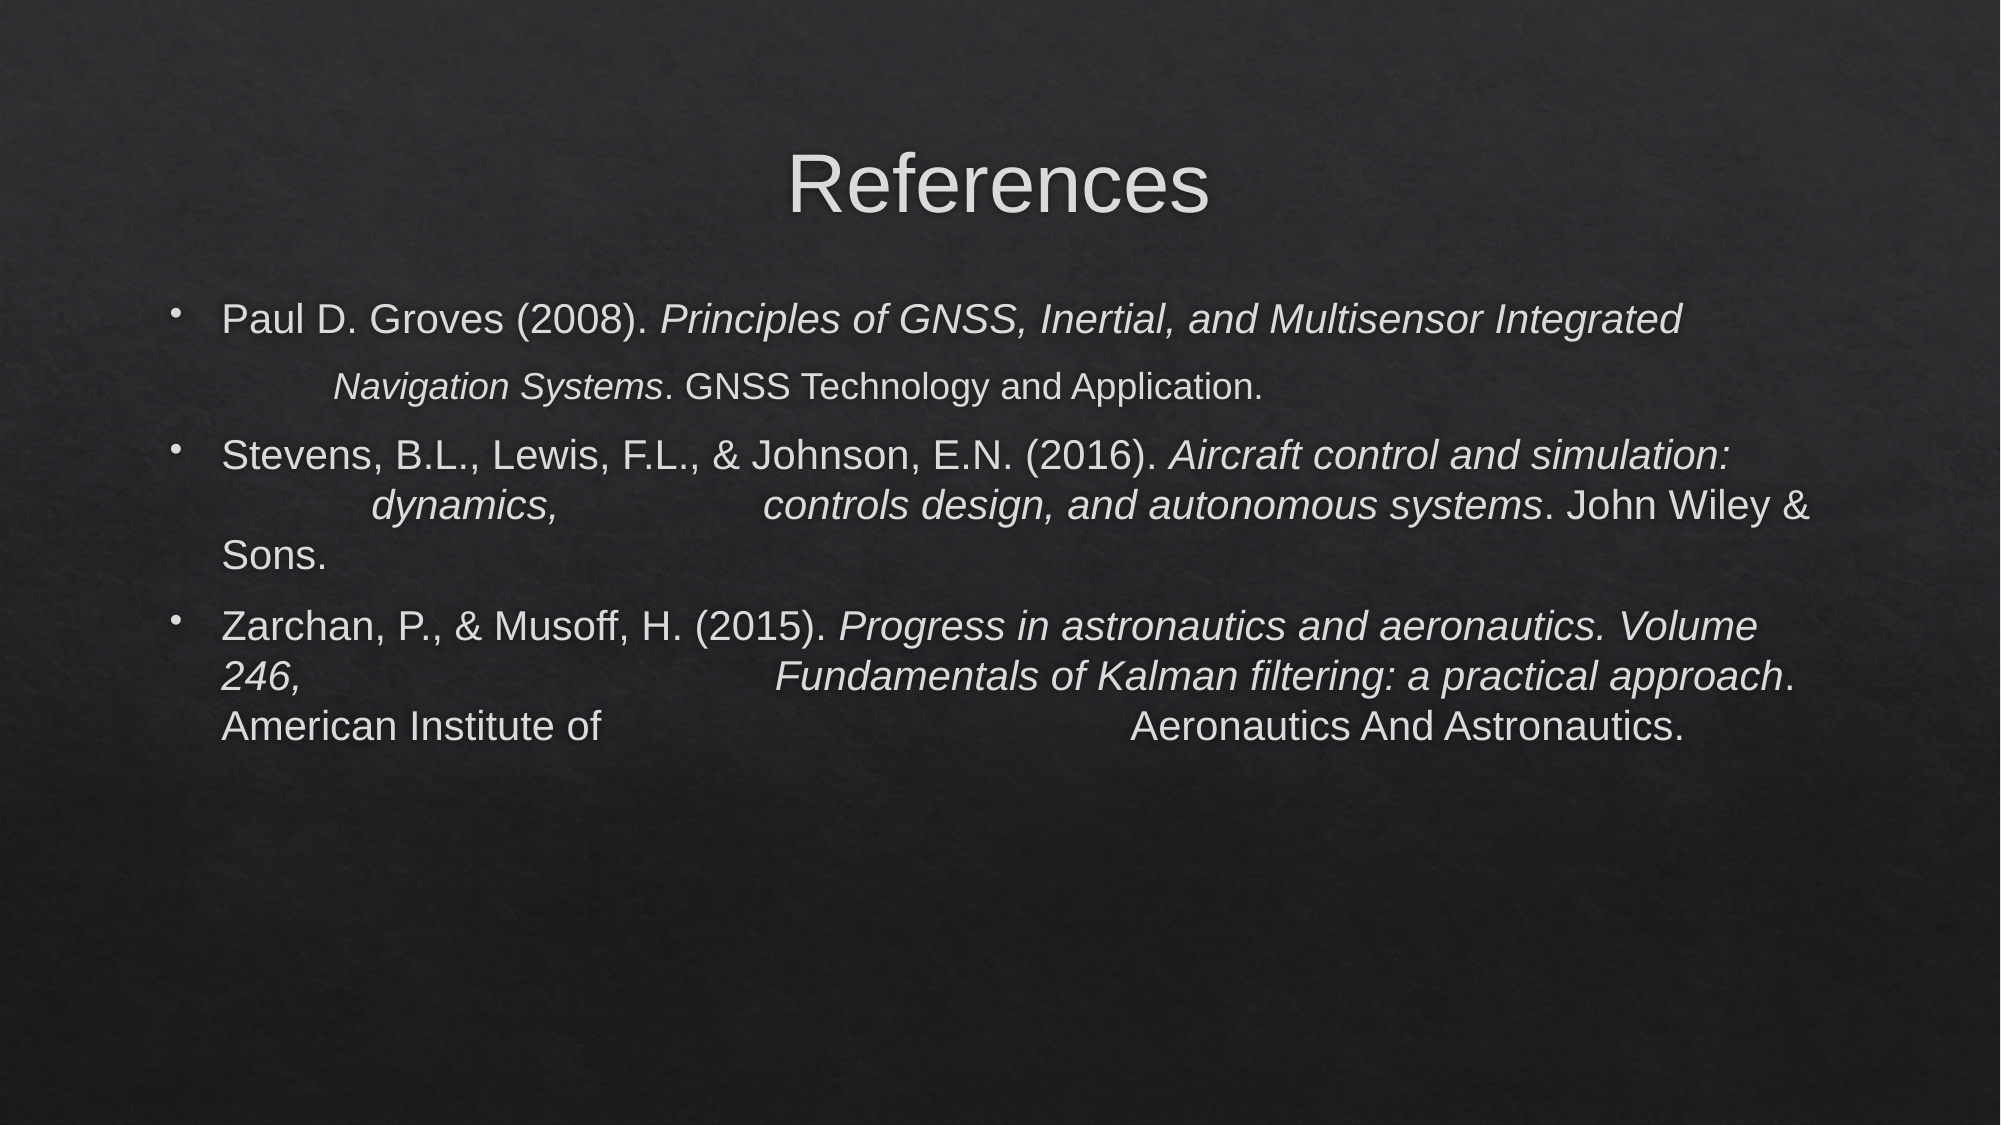

# References
Paul D. Groves (2008). Principles of GNSS, Inertial, and Multisensor Integrated
         Navigation Systems. GNSS Technology and Application.
Stevens, B.L., Lewis, F.L., & Johnson, E.N. (2016). Aircraft control and simulation: 	dynamics,     	        controls design, and autonomous systems. John Wiley & Sons.
Zarchan, P., & Musoff, H. (2015). Progress in astronautics and aeronautics. Volume 246, 	  	      	         Fundamentals of Kalman filtering: a practical approach. American Institute of     	      			 Aeronautics And Astronautics.